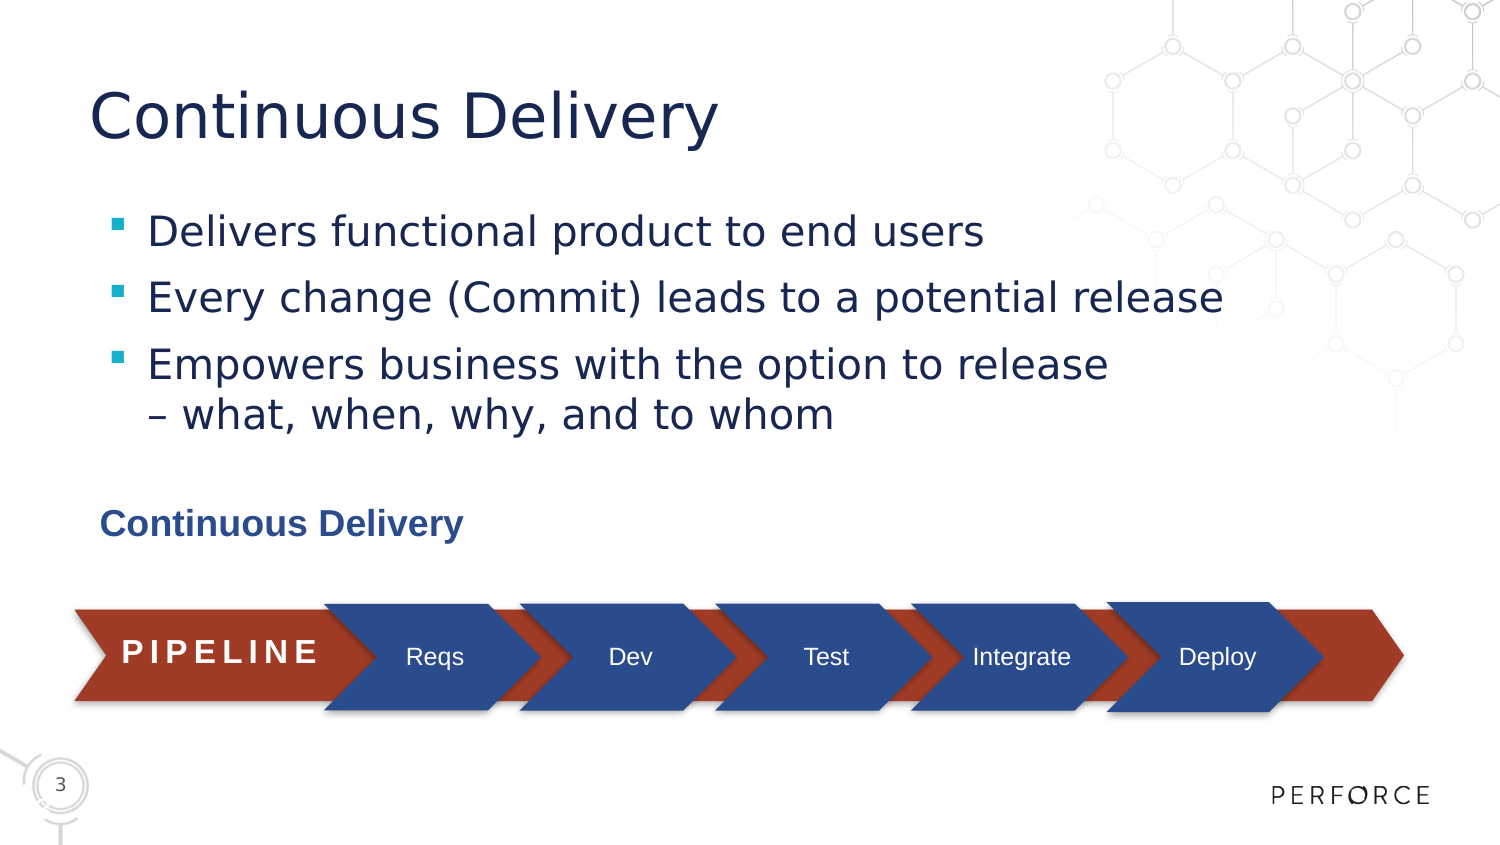

# Continuous Delivery
Delivers functional product to end users
Every change (Commit) leads to a potential release
Empowers business with the option to release
– what, when, why, and to whom
Continuous Delivery
Reqs
Dev
Test
Integrate
Deploy
PIPELINE
3